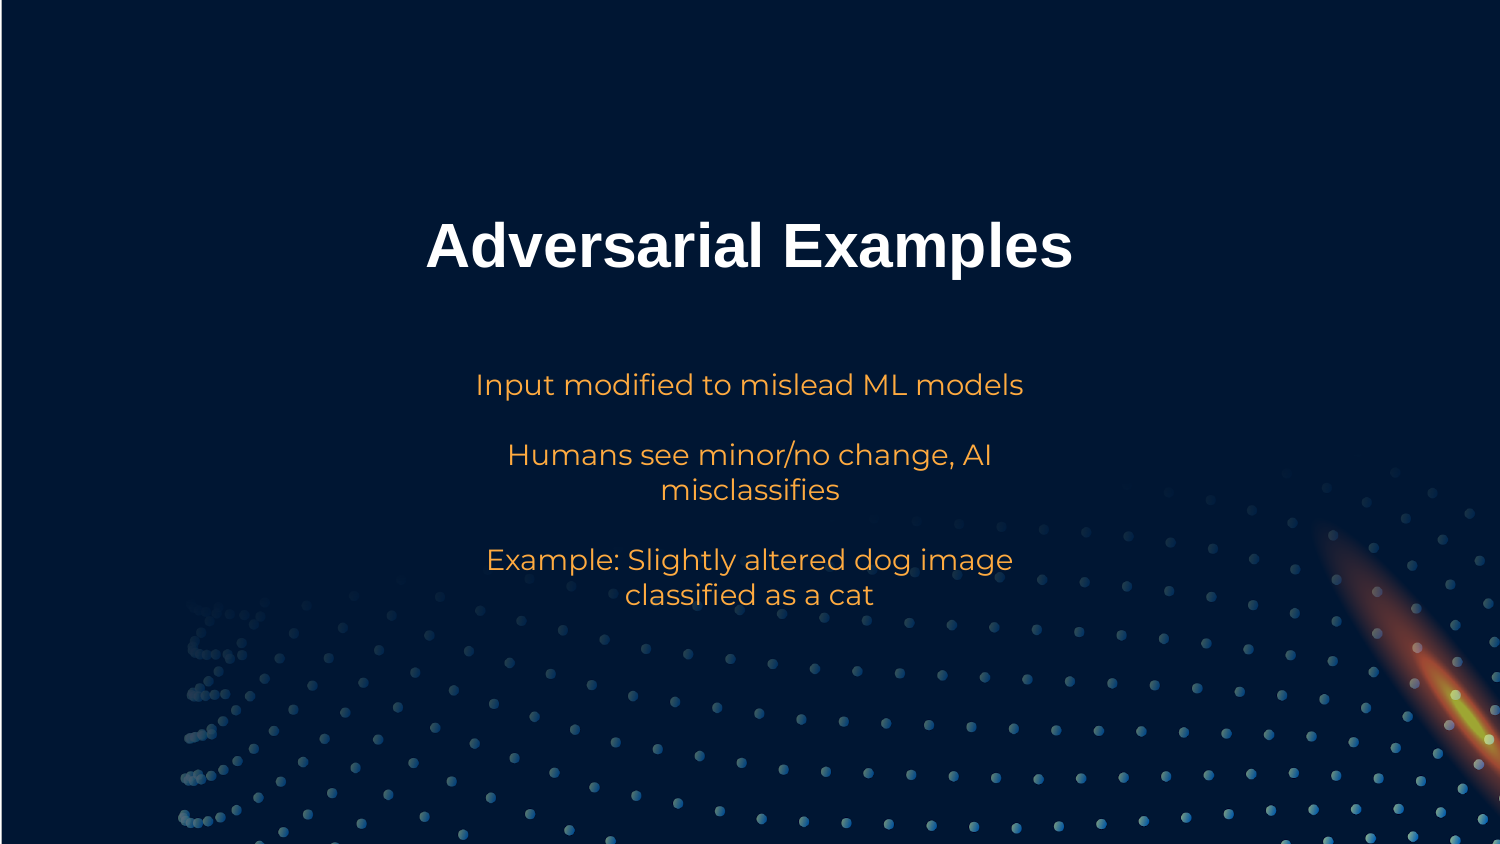

# Adversarial Examples
Input modified to mislead ML models

Humans see minor/no change, AI misclassifies

Example: Slightly altered dog image classified as a cat